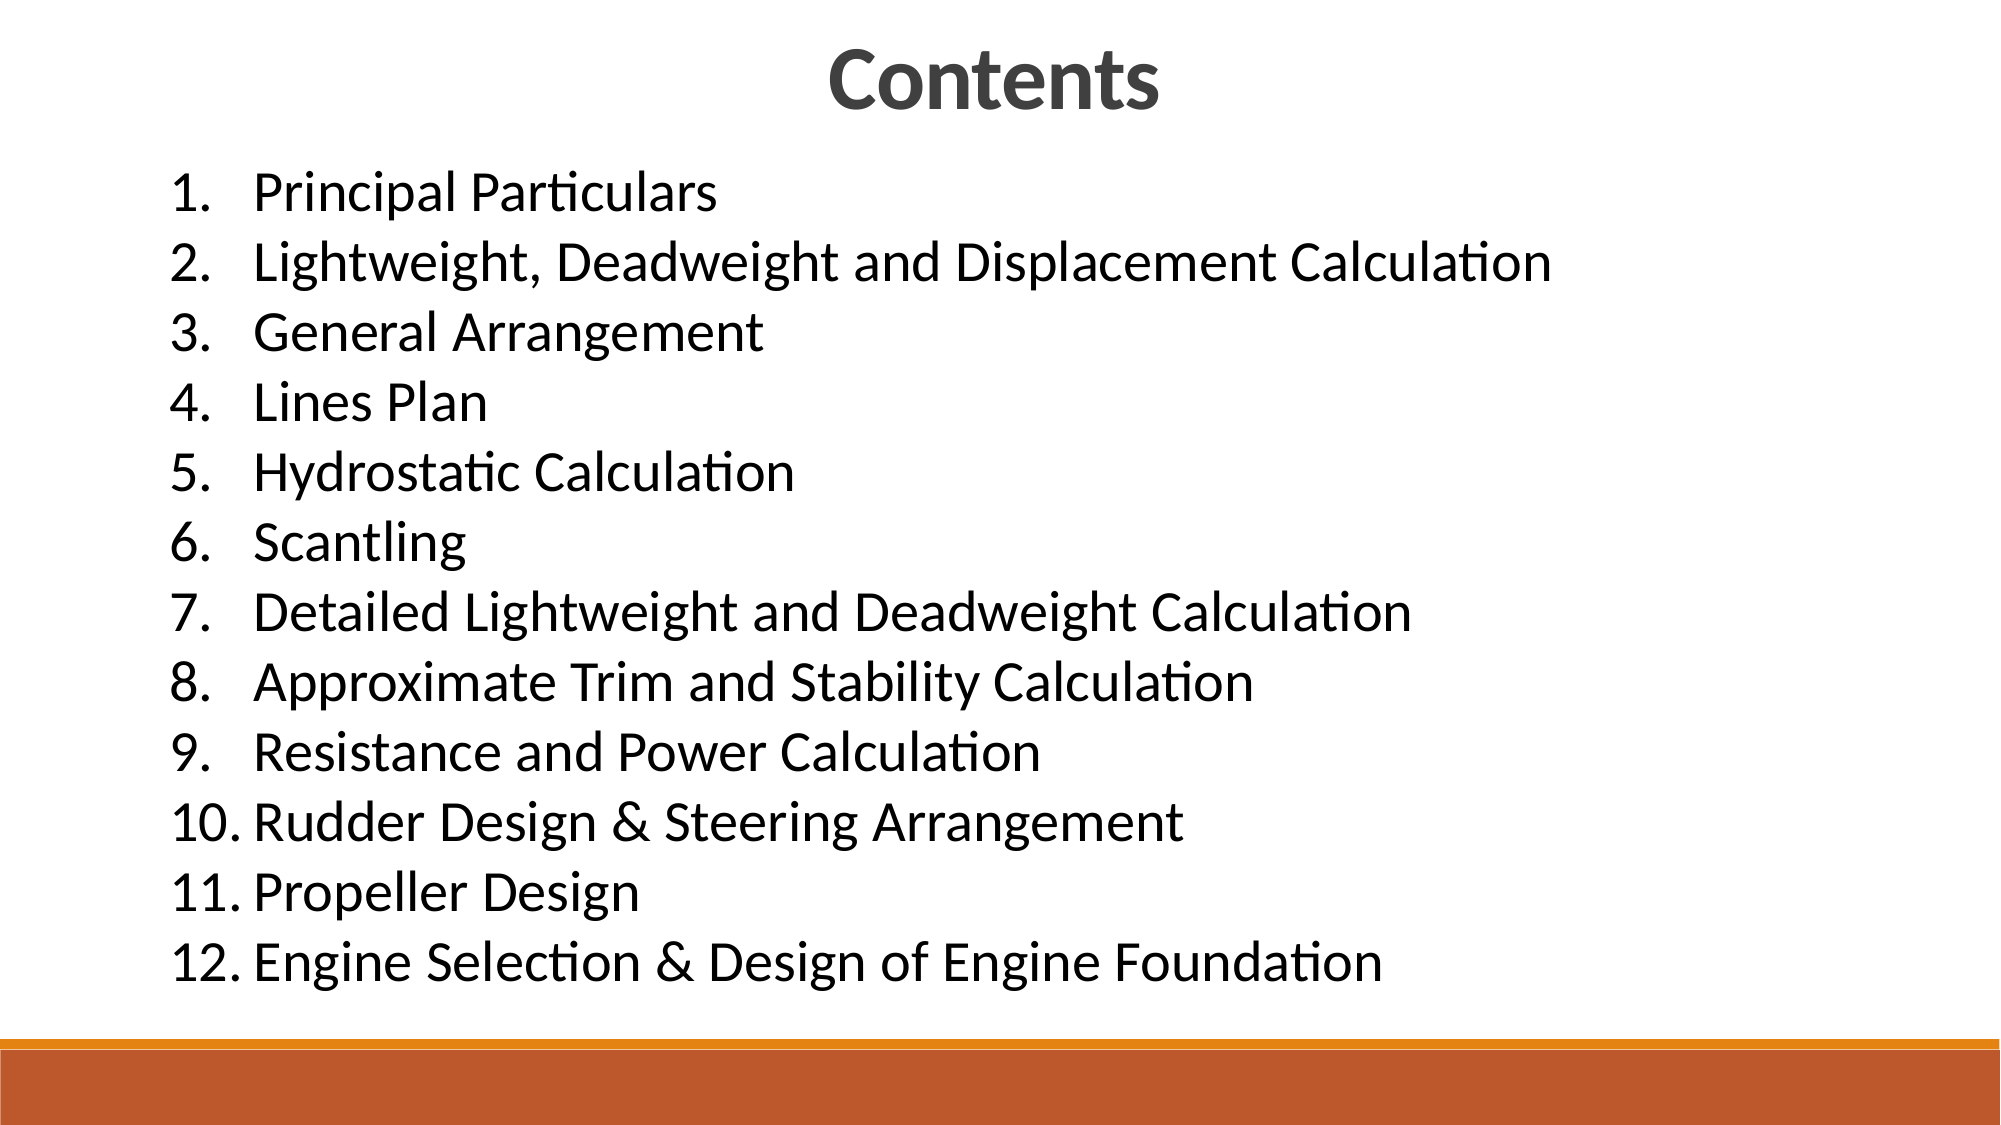

Contents
Principal Particulars
Lightweight, Deadweight and Displacement Calculation
General Arrangement
Lines Plan
Hydrostatic Calculation
Scantling
Detailed Lightweight and Deadweight Calculation
Approximate Trim and Stability Calculation
Resistance and Power Calculation
Rudder Design & Steering Arrangement
Propeller Design
Engine Selection & Design of Engine Foundation